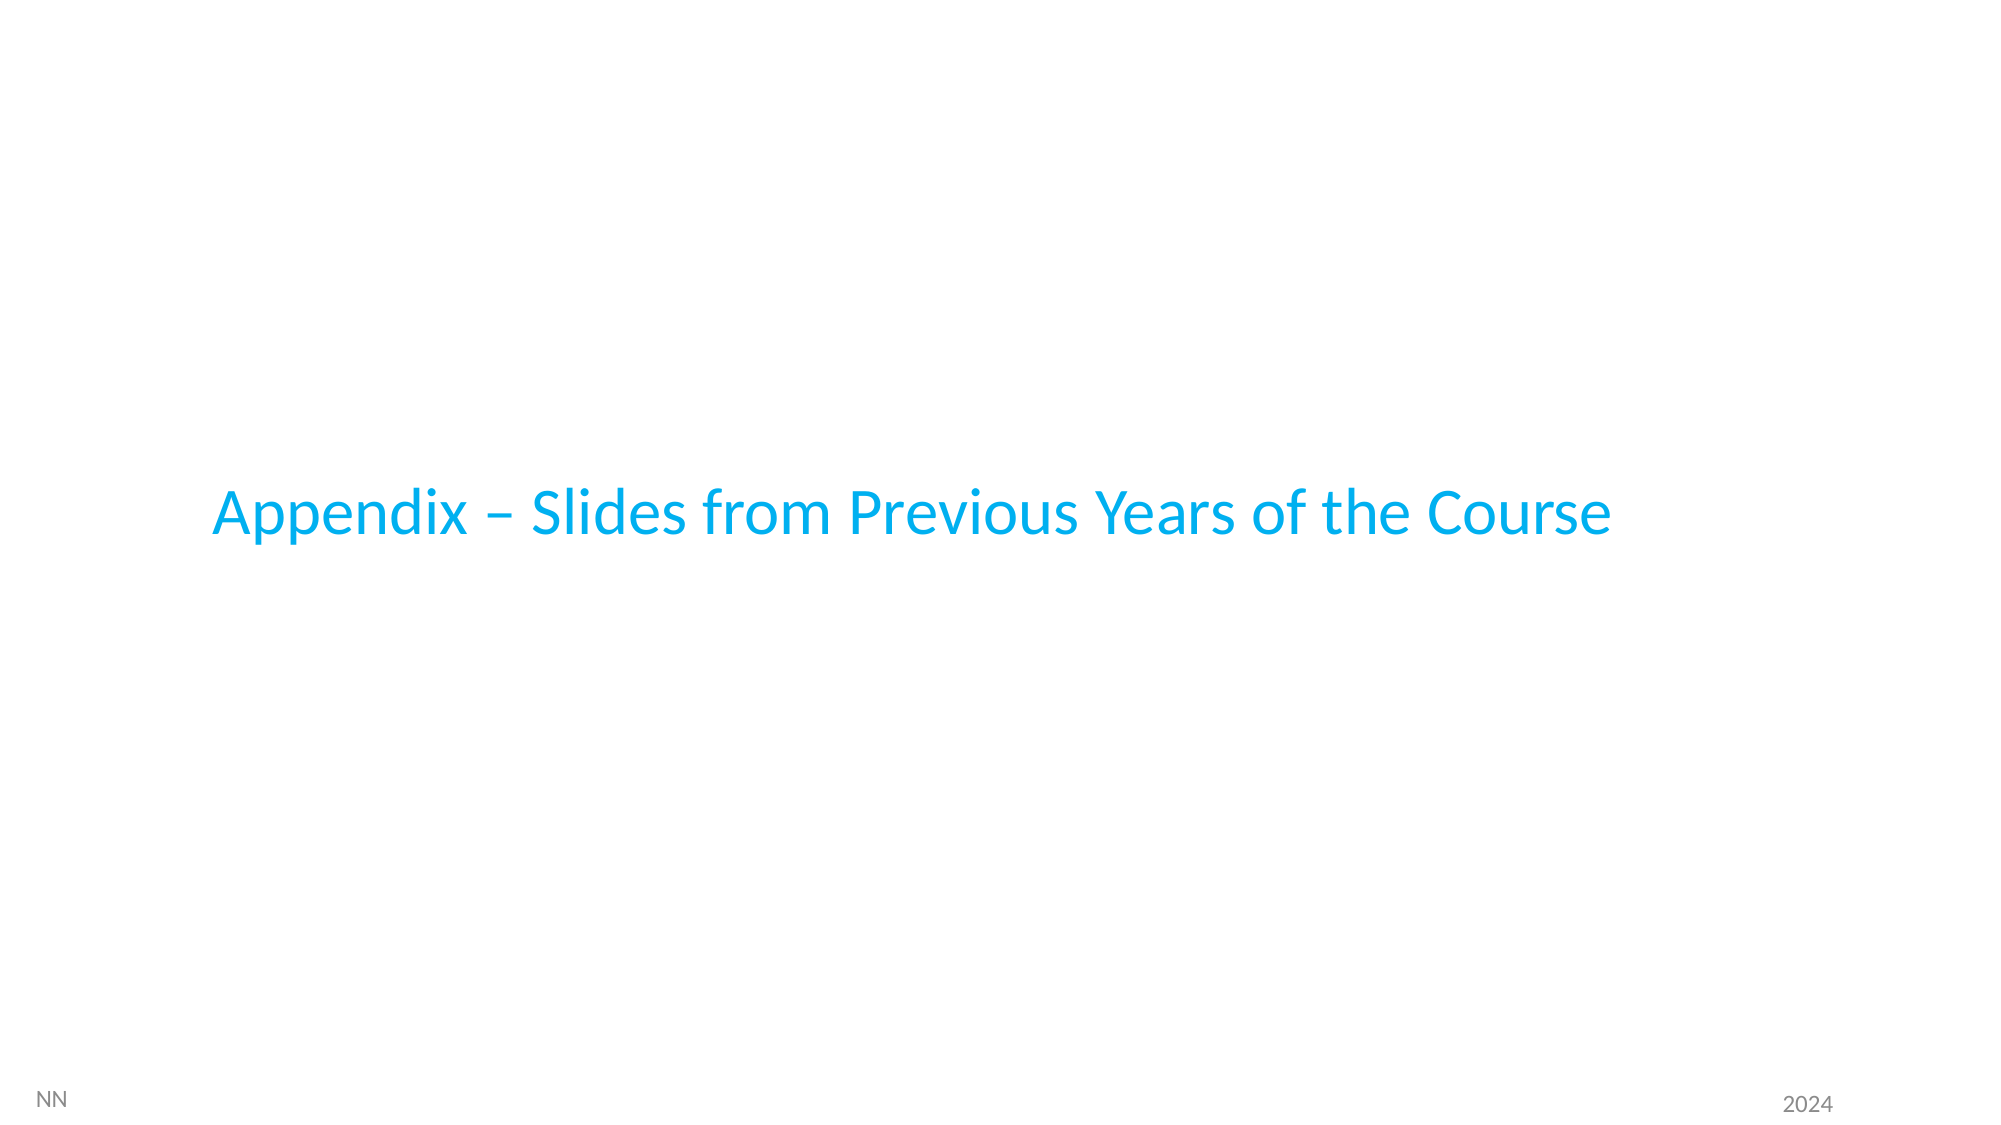

# Appendix – Slides from Previous Years of the Course
NN
2024
NN